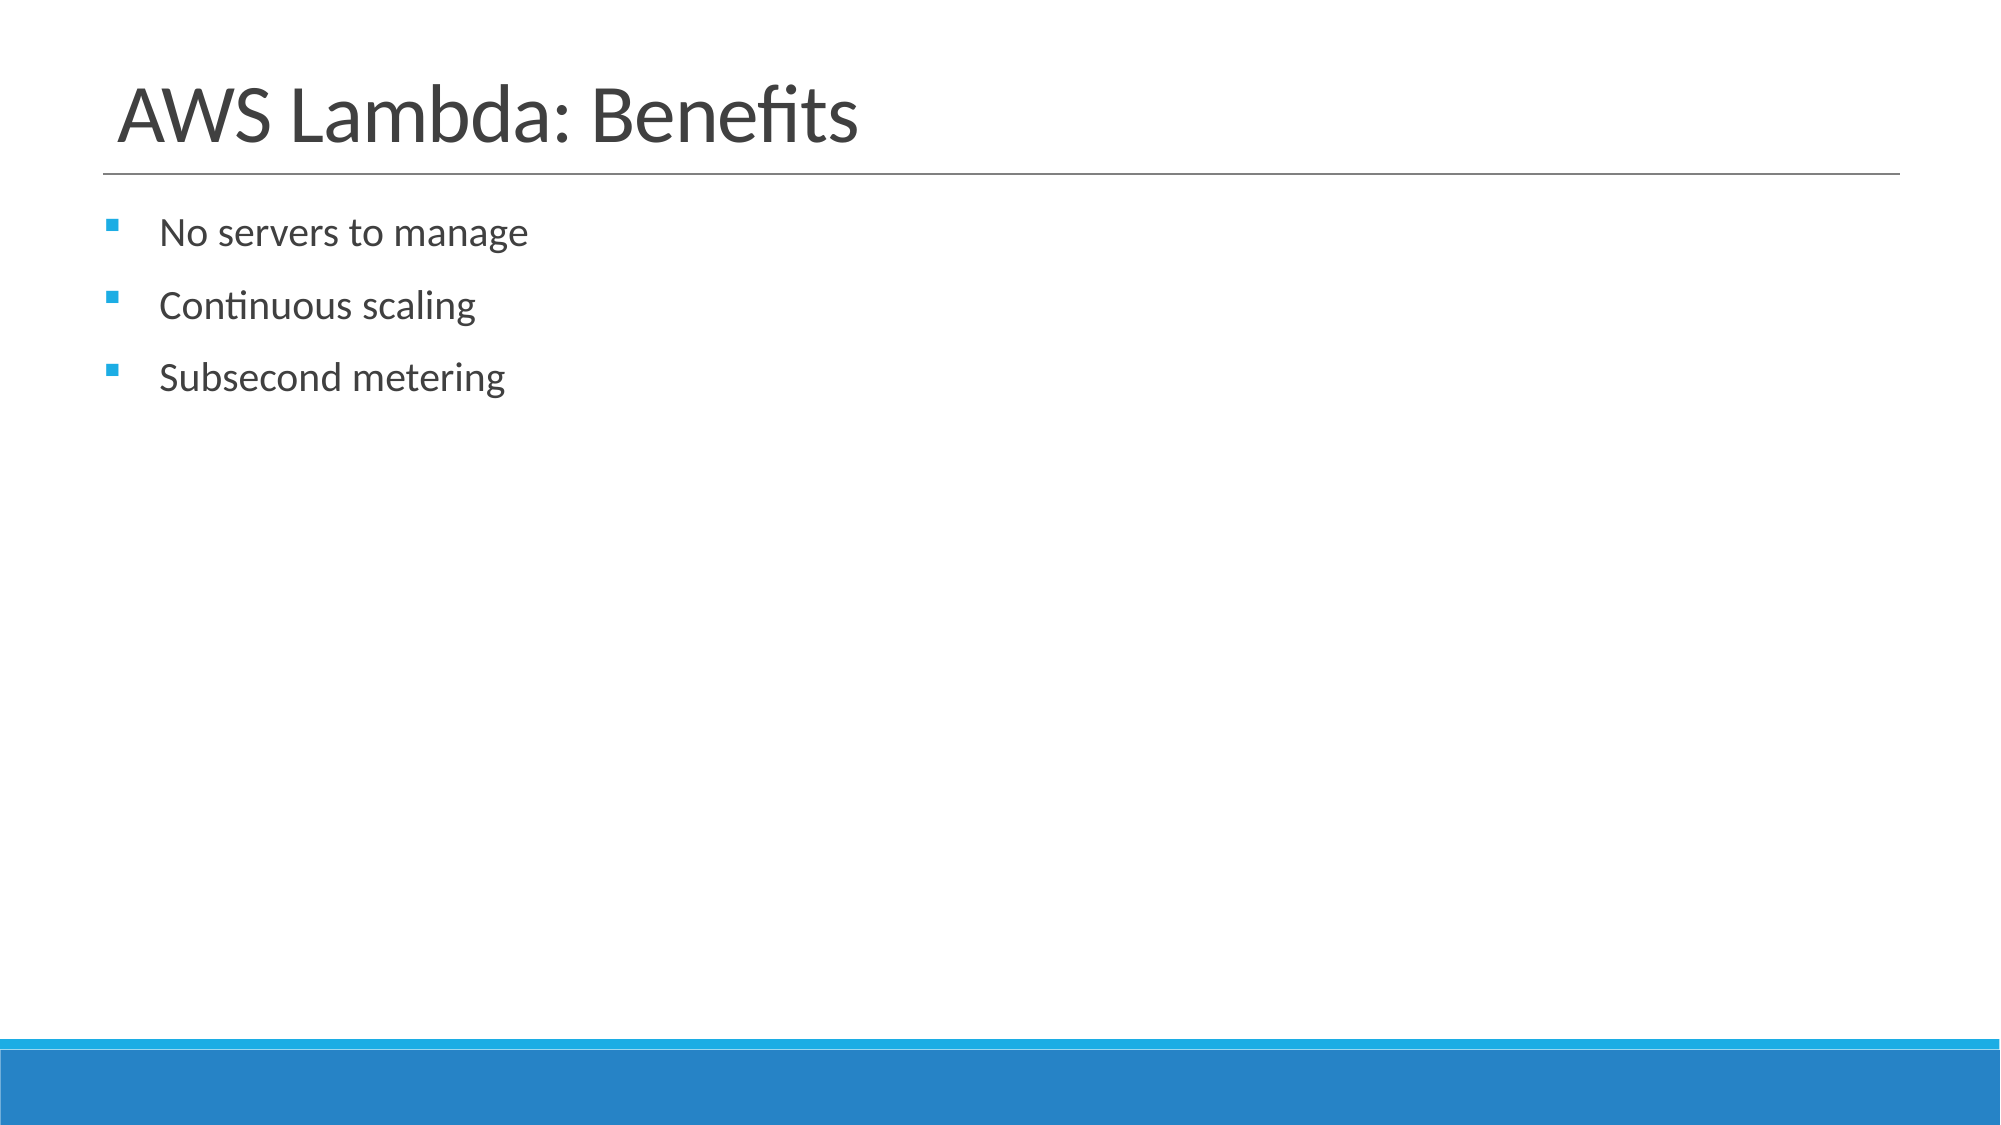

# AWS Lambda: Benefits
No servers to manage
Continuous scaling
Subsecond metering